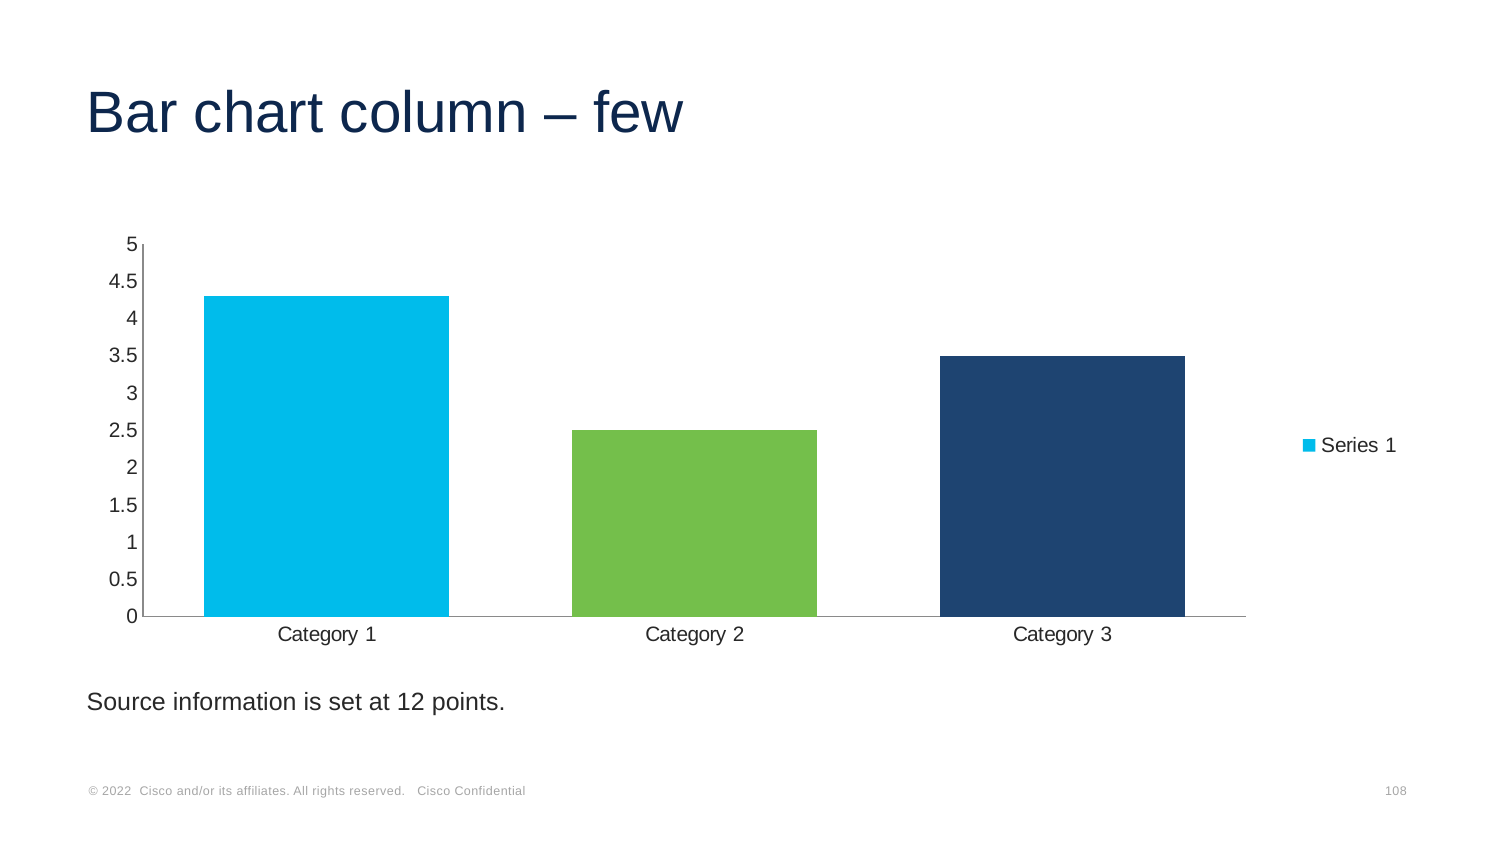

# Bar chart column – few

### Chart

| Category | Series 1 |
|---|---|
| Category 1 | 4.3 |
| Category 2 | 2.5 |
| Category 3 | 3.5 |
Source information is set at 12 points.